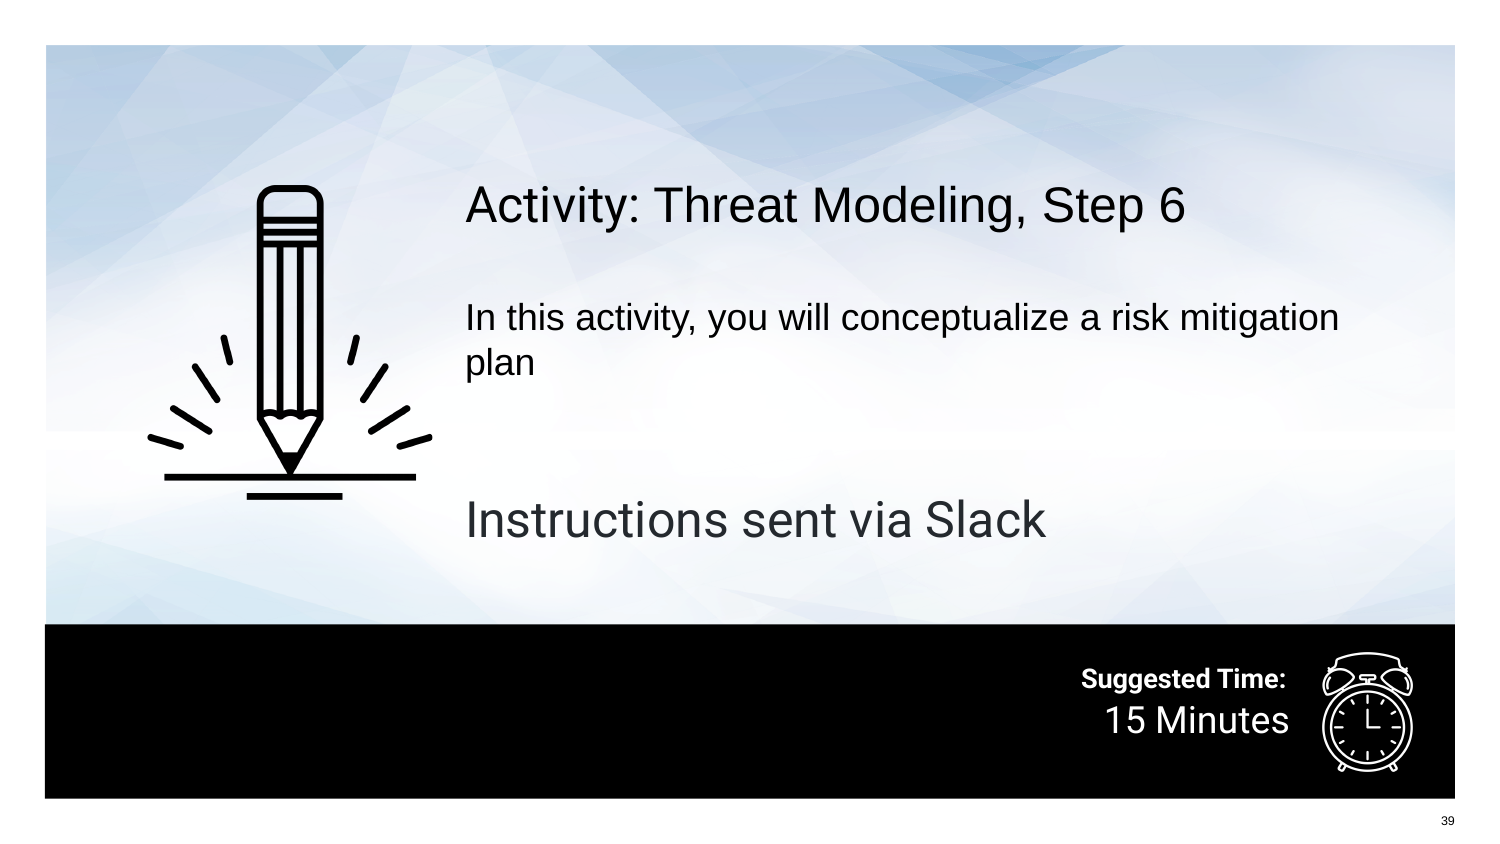

Activity: Threat Modeling, Step 6

In this activity, you will conceptualize a risk mitigation plan

Instructions sent via Slack
# 15 Minutes

39